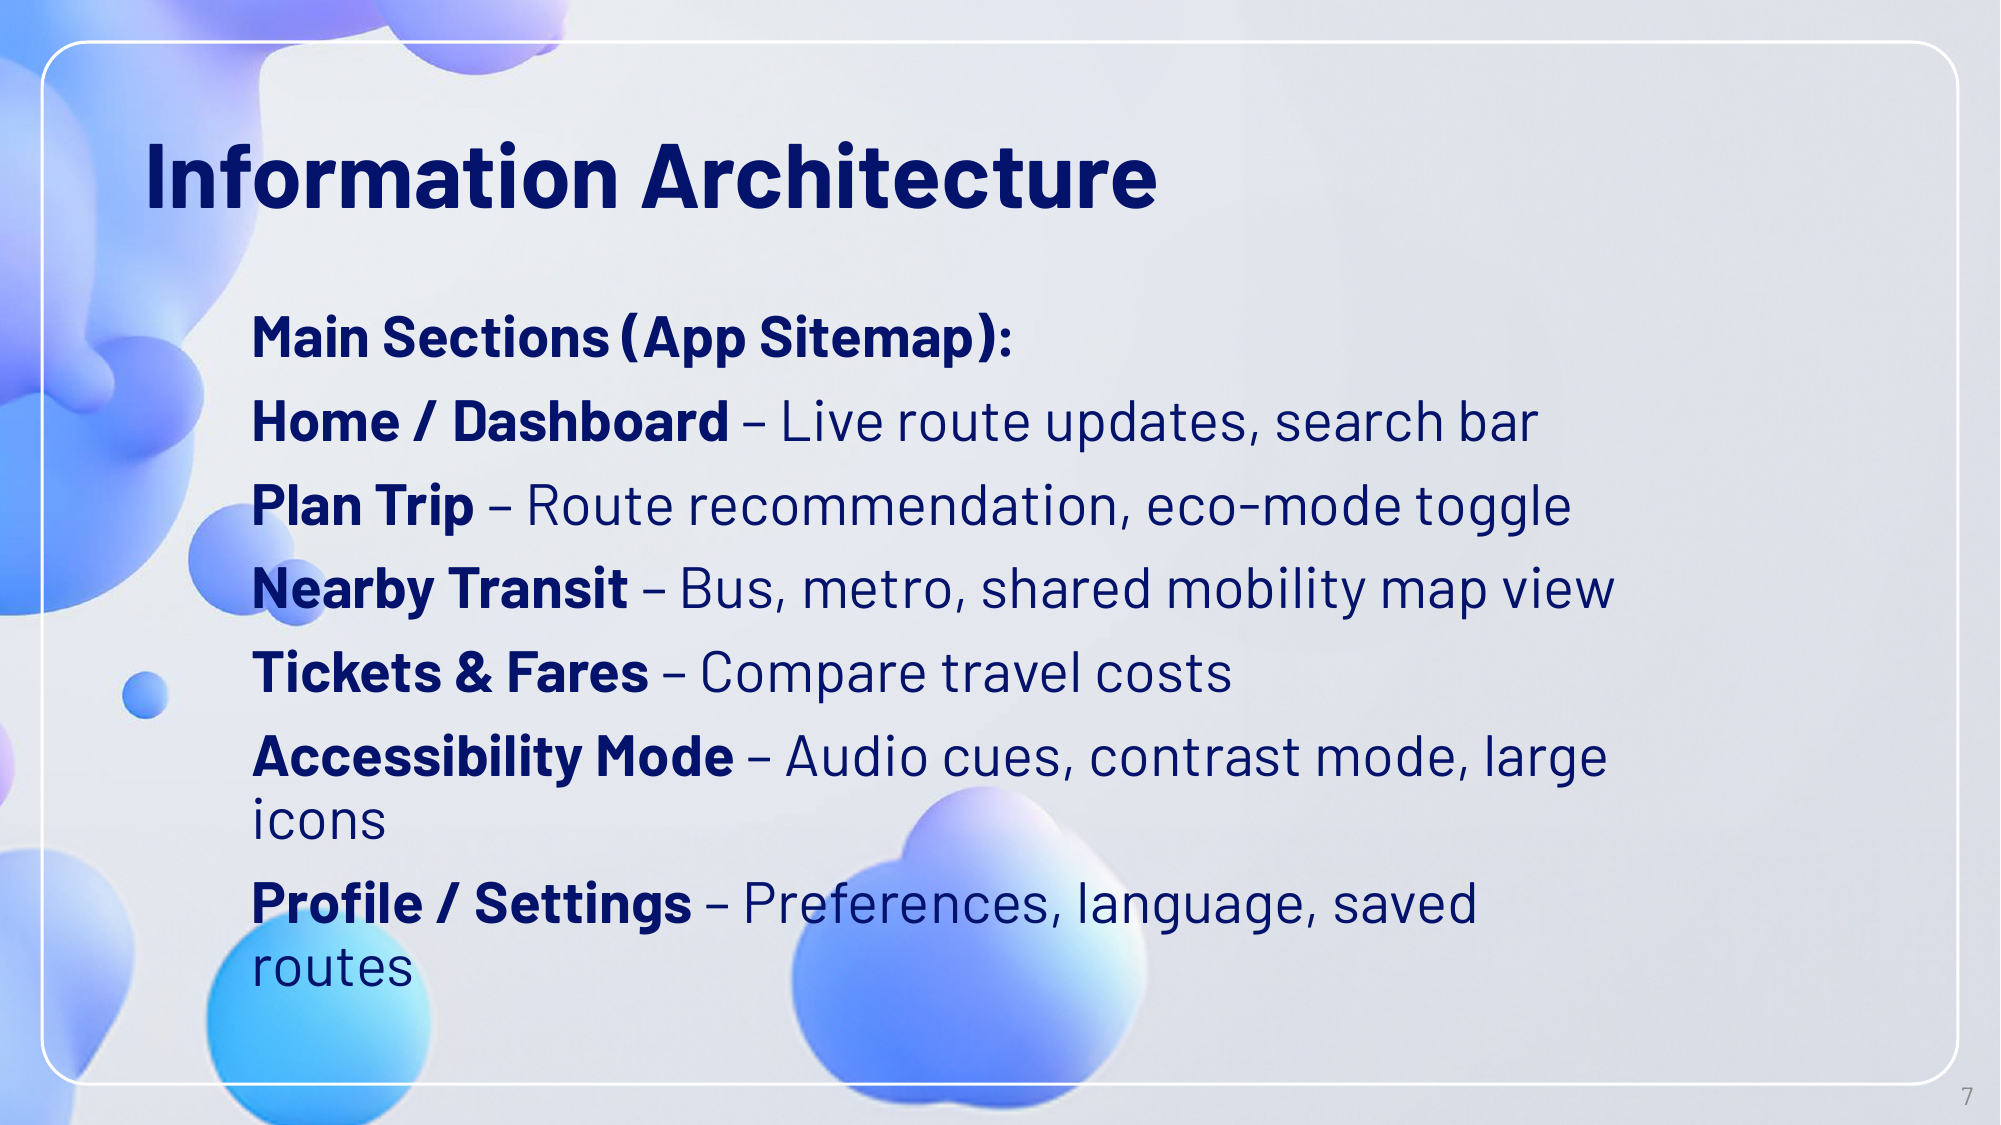

# Information Architecture
Main Sections (App Sitemap):
Home / Dashboard – Live route updates, search bar
Plan Trip – Route recommendation, eco-mode toggle
Nearby Transit – Bus, metro, shared mobility map view
Tickets & Fares – Compare travel costs
Accessibility Mode – Audio cues, contrast mode, large icons
Profile / Settings – Preferences, language, saved routes
7